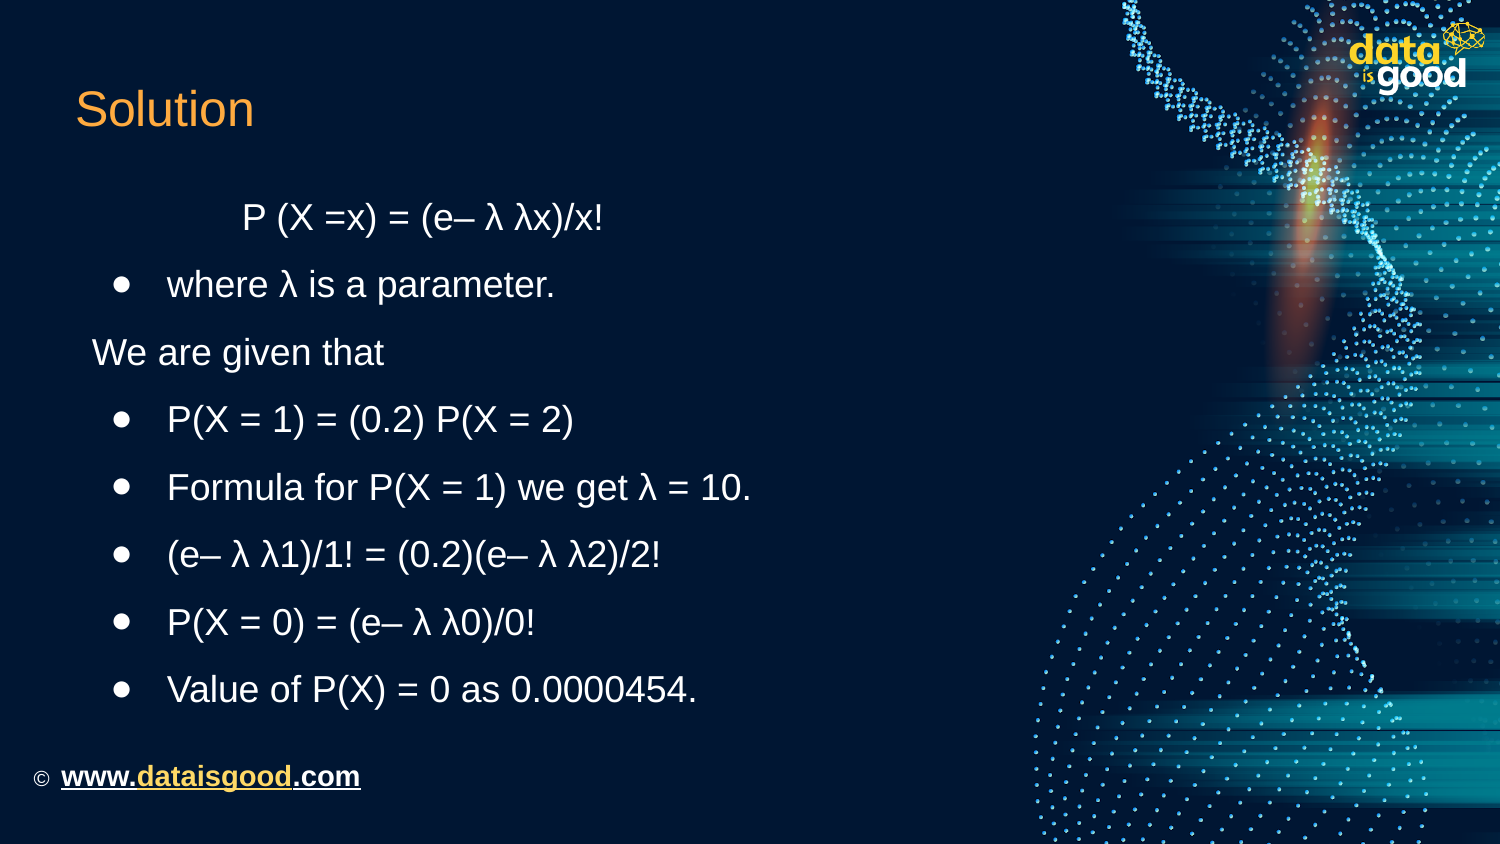

# Solution
P (X =x) = (e– λ λx)/x!
where λ is a parameter.
We are given that
P(X = 1) = (0.2) P(X = 2)
Formula for P(X = 1) we get λ = 10.
(e– λ λ1)/1! = (0.2)(e– λ λ2)/2!
P(X = 0) = (e– λ λ0)/0!
Value of P(X) = 0 as 0.0000454.